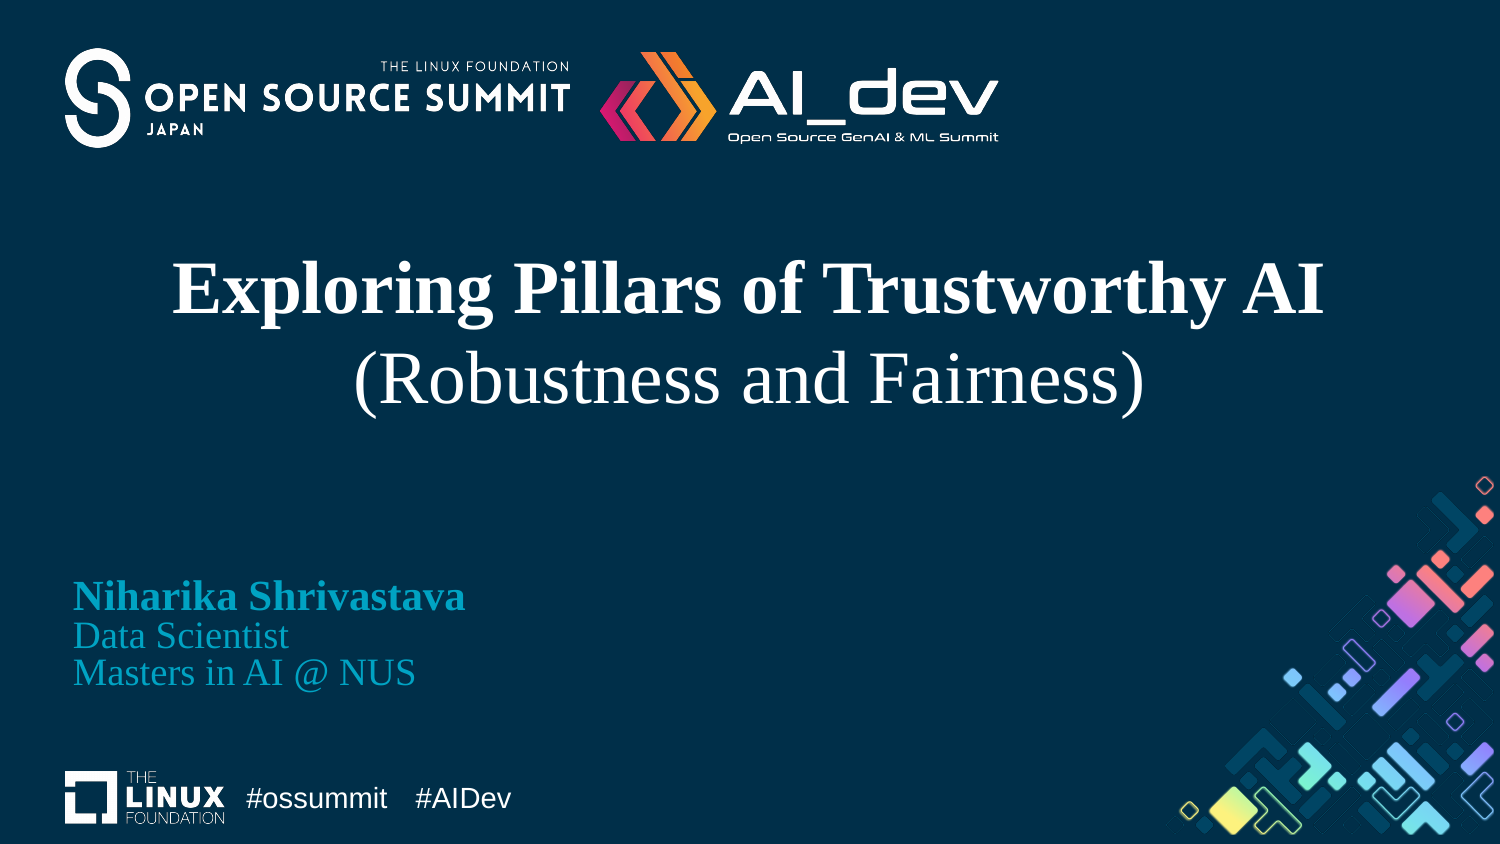

# Exploring Pillars of Trustworthy AI
(Robustness and Fairness)
Niharika Shrivastava
Data Scientist
Masters in AI @ NUS